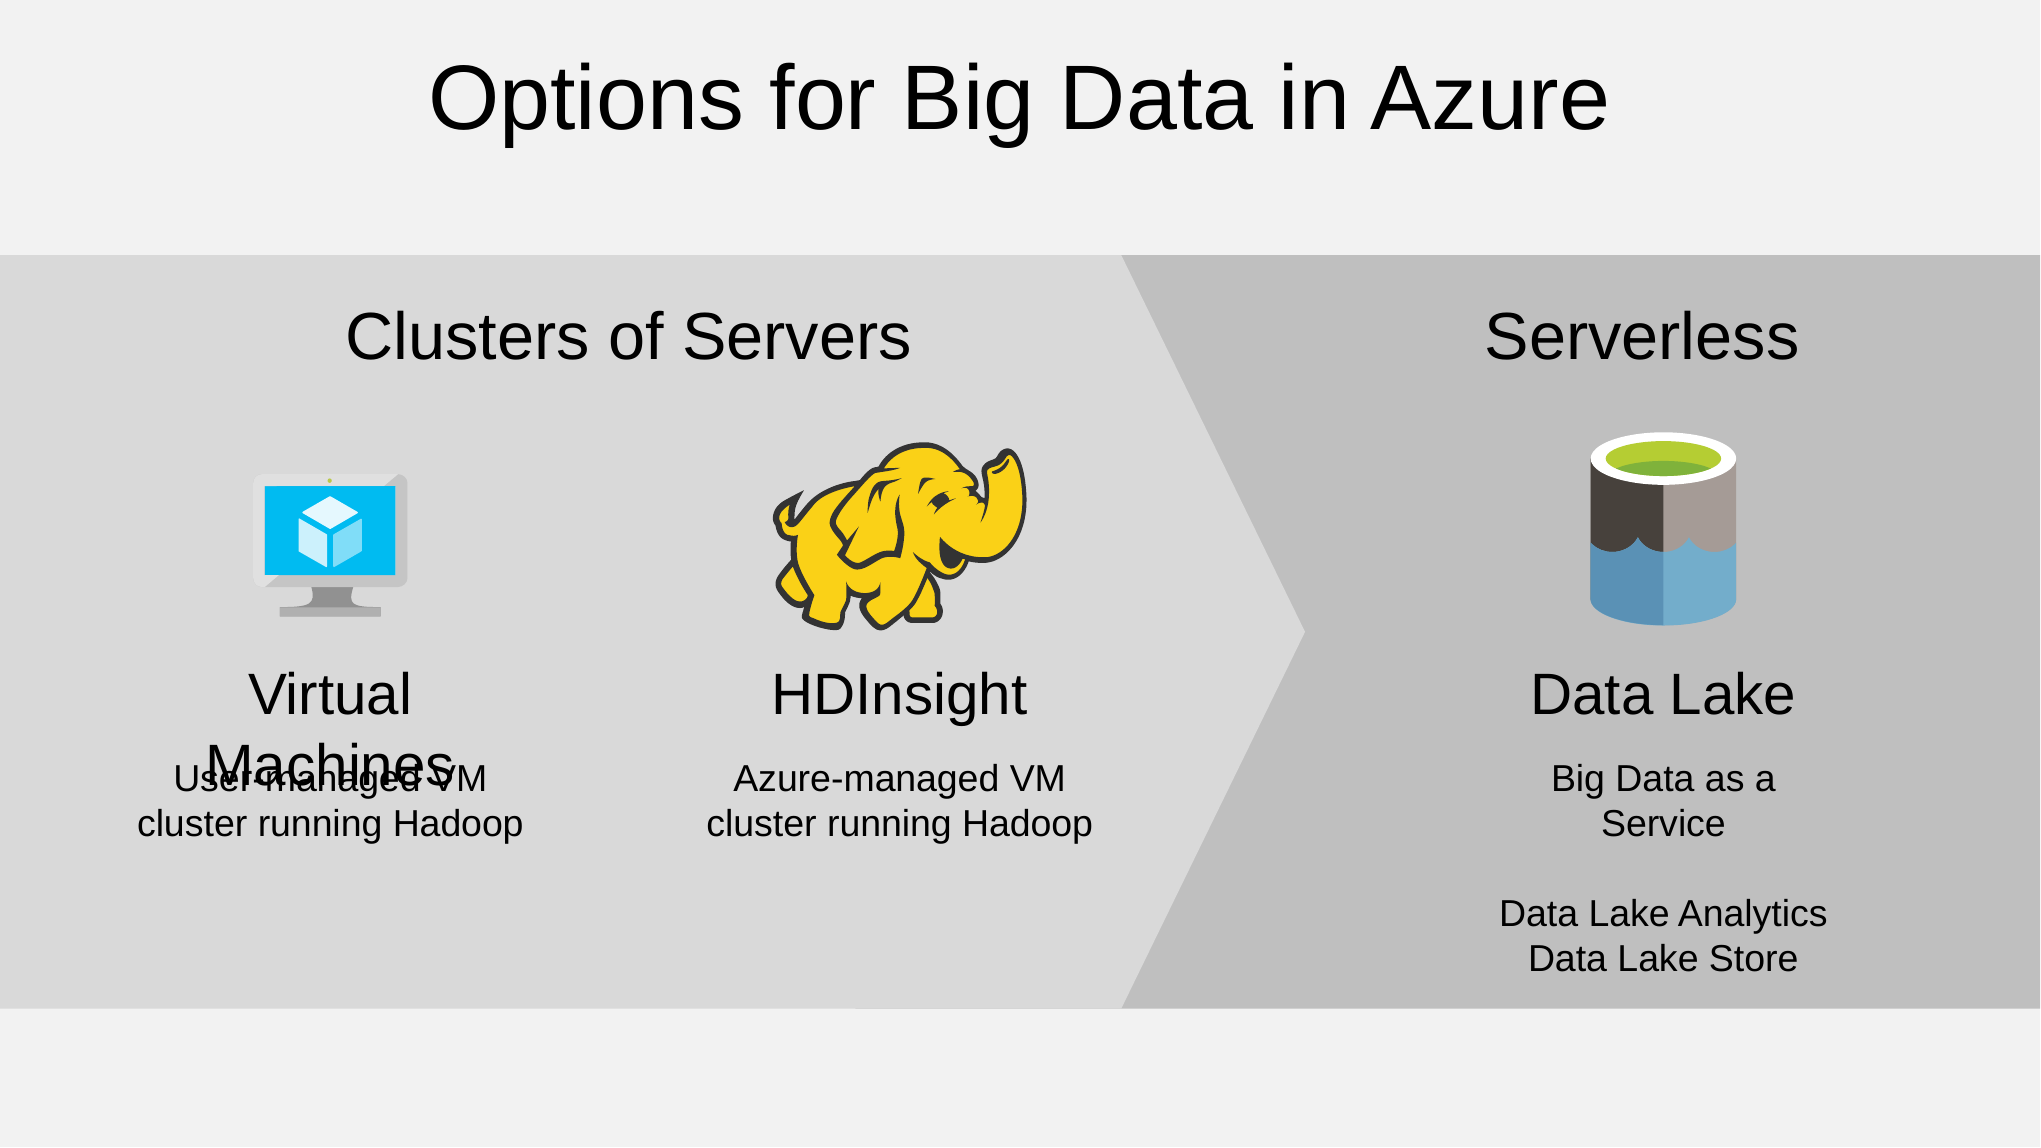

# Options for Big Data in Azure

Clusters of Servers
Serverless

Virtual Machines
HDInsight
Data Lake

User-managed VM cluster running Hadoop
Azure-managed VM cluster running Hadoop
Big Data as a Service

Data Lake Analytics
Data Lake Store